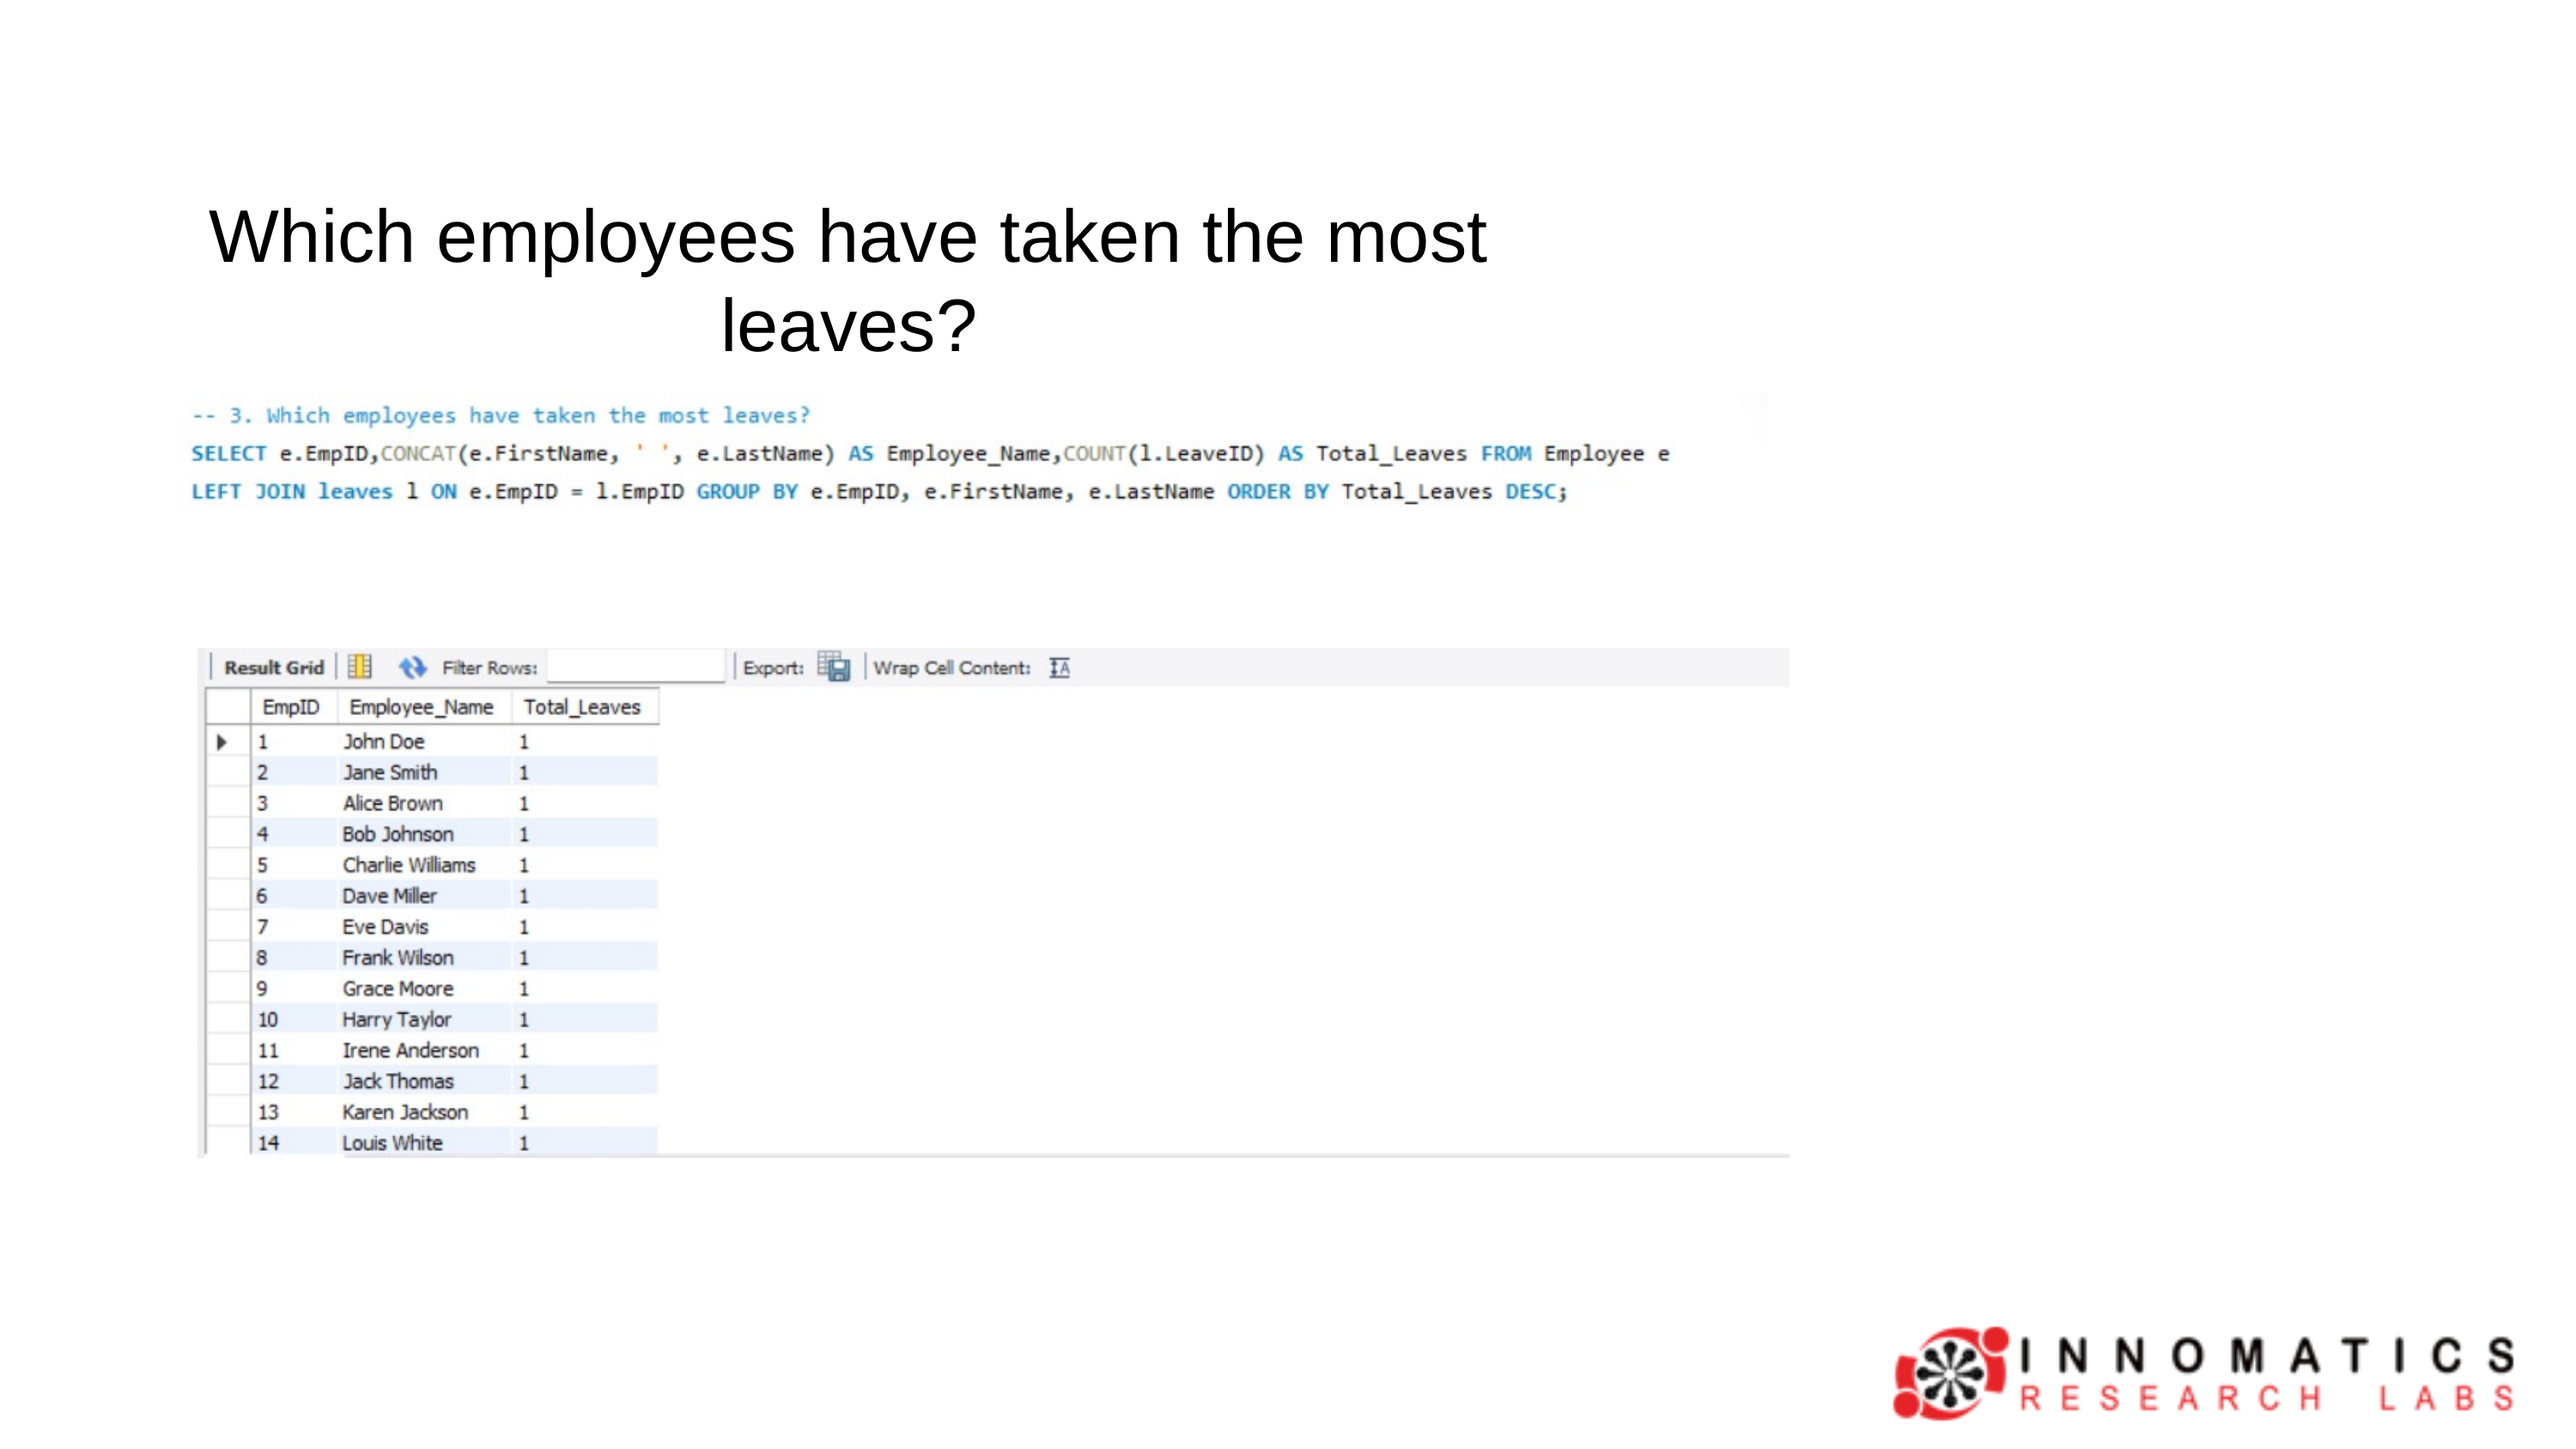

Which employees have taken the most leaves?